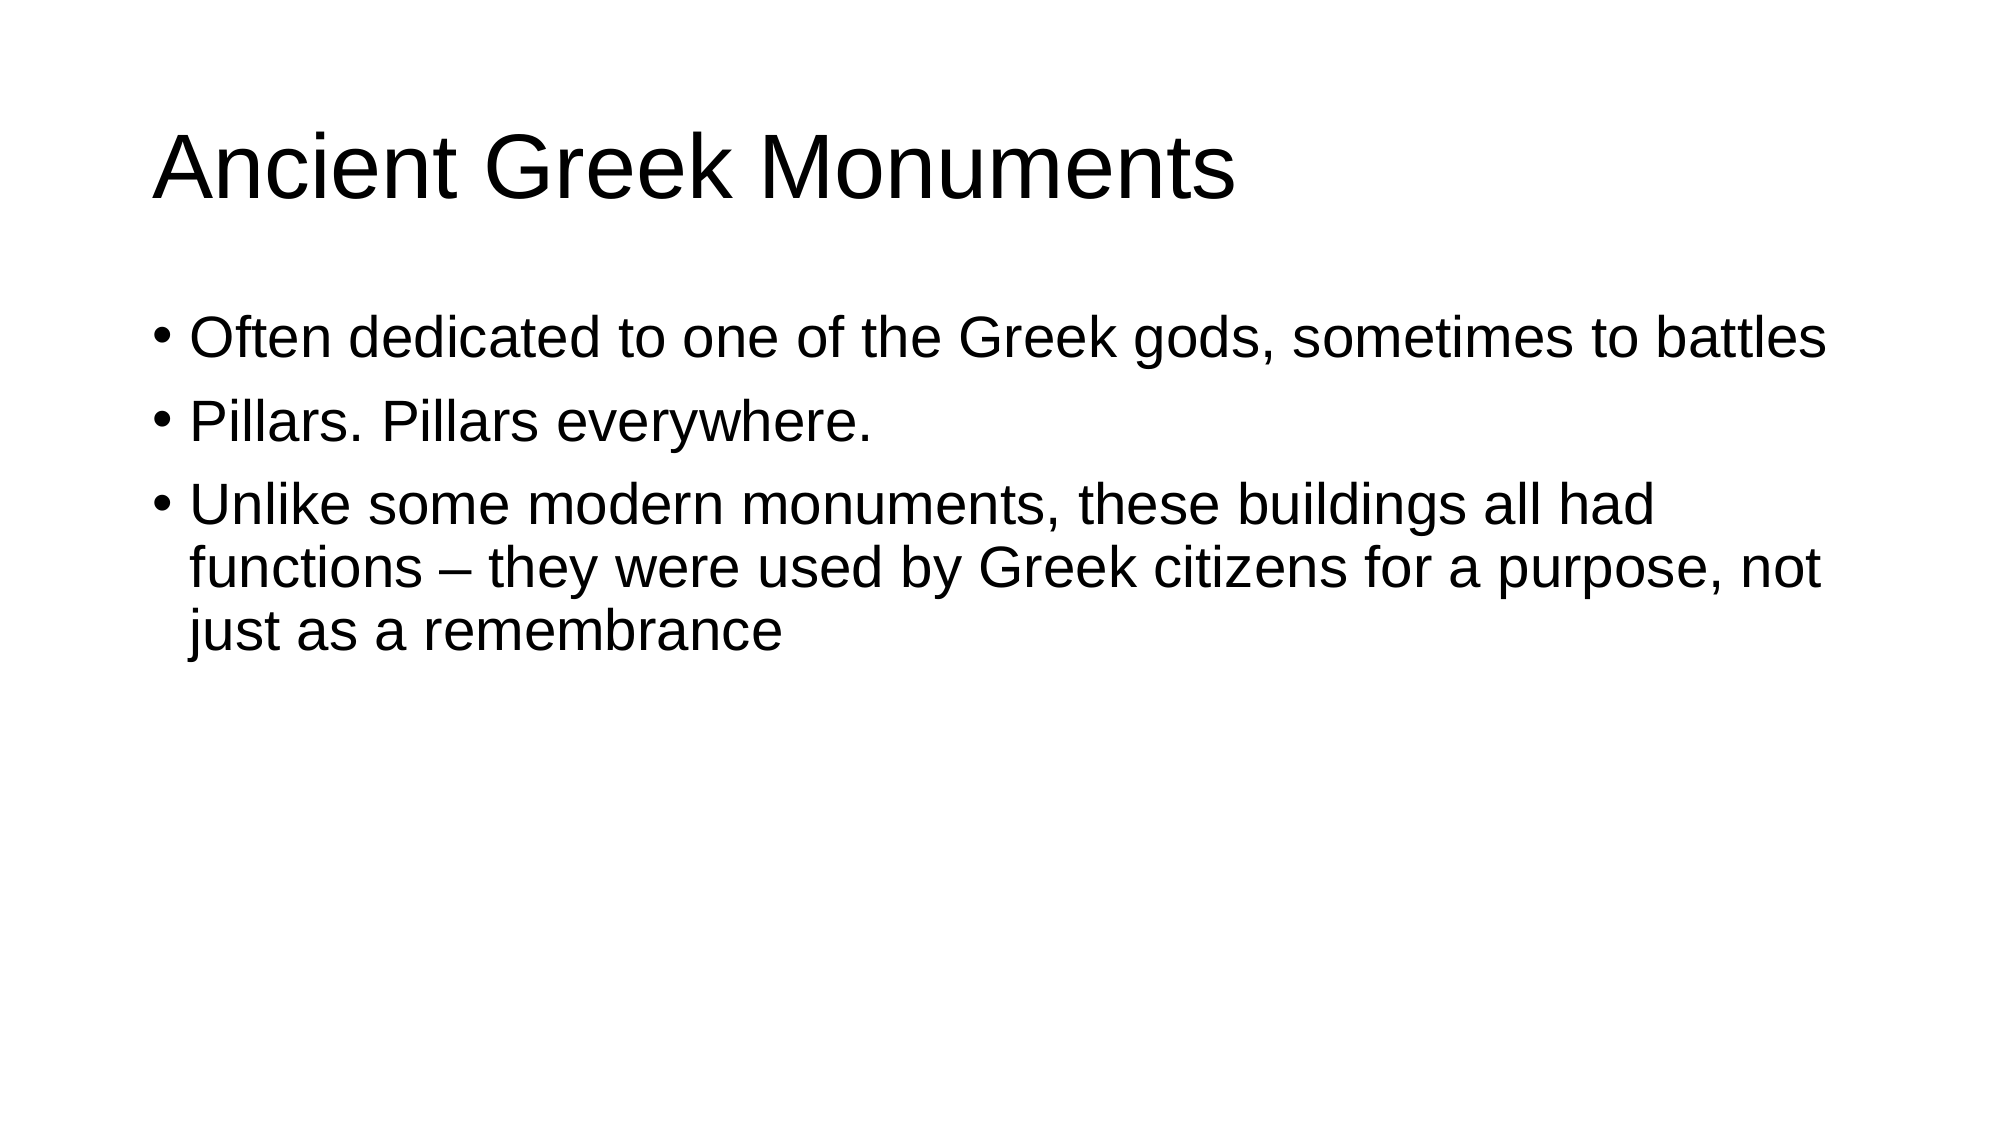

# Ancient Greek Monuments
Often dedicated to one of the Greek gods, sometimes to battles
Pillars. Pillars everywhere.
Unlike some modern monuments, these buildings all had functions – they were used by Greek citizens for a purpose, not just as a remembrance